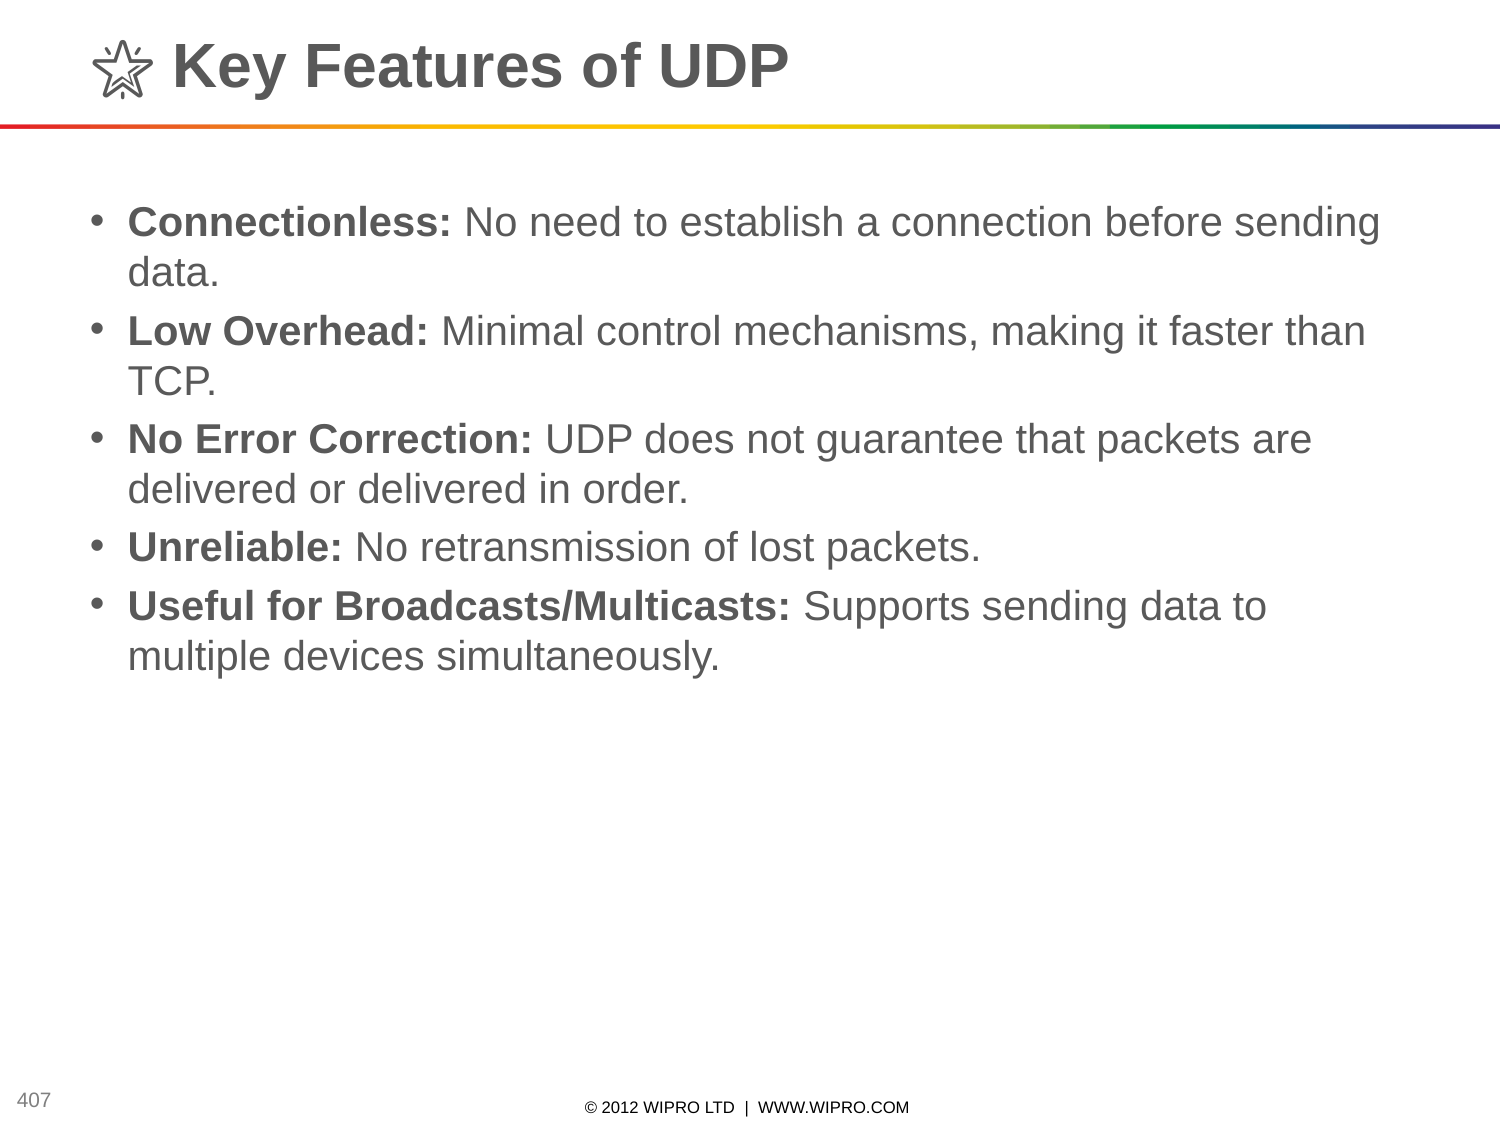

# 🌟 Key Features of UDP
Connectionless: No need to establish a connection before sending data.
Low Overhead: Minimal control mechanisms, making it faster than TCP.
No Error Correction: UDP does not guarantee that packets are delivered or delivered in order.
Unreliable: No retransmission of lost packets.
Useful for Broadcasts/Multicasts: Supports sending data to multiple devices simultaneously.